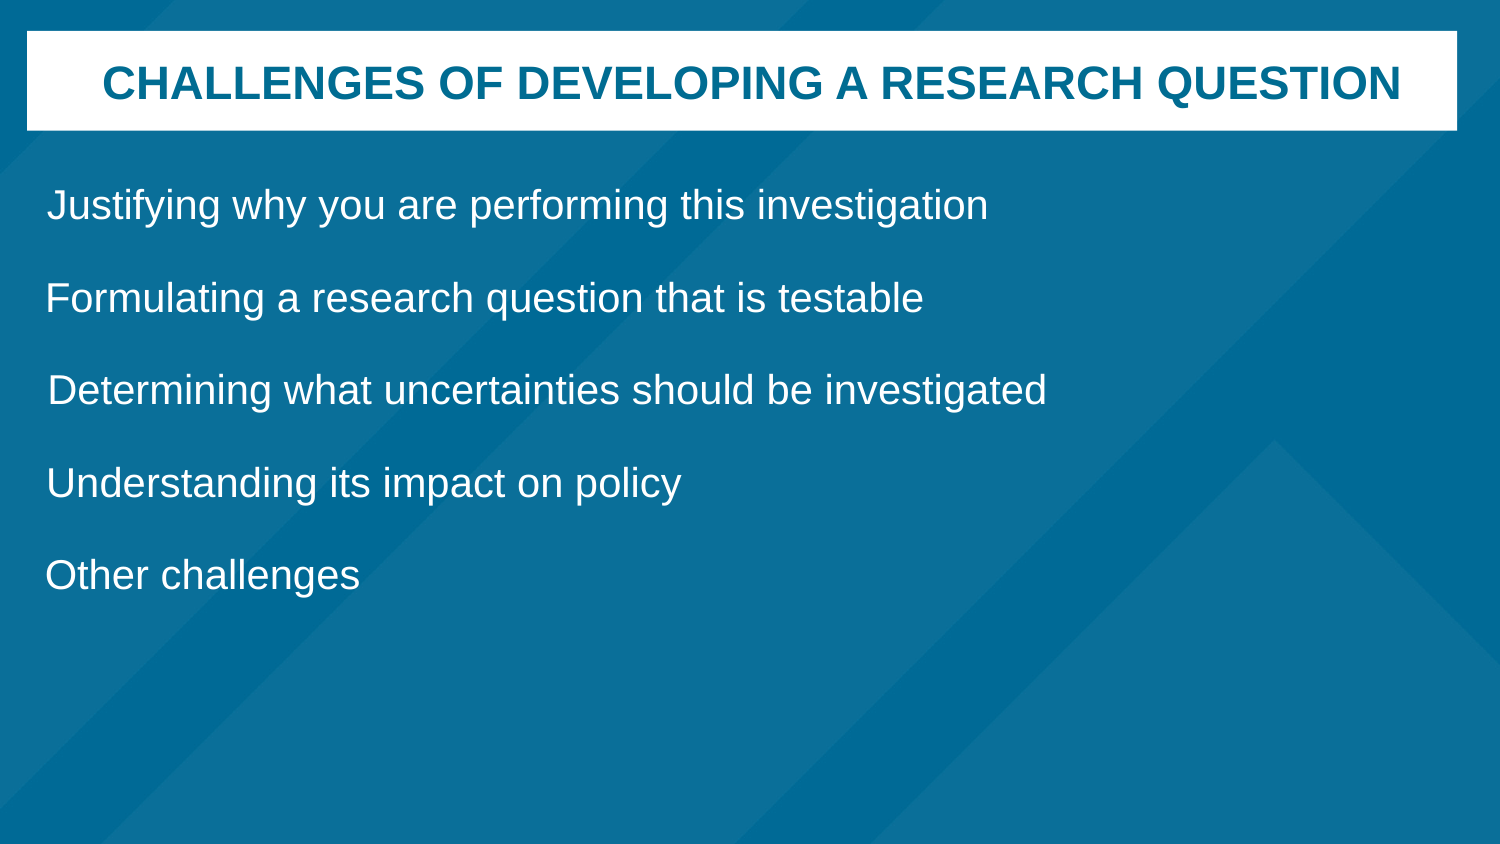

# Challenges of developing a research question
Justifying why you are performing this investigation
Formulating a research question that is testable
Determining what uncertainties should be investigated
Understanding its impact on policy
Other challenges